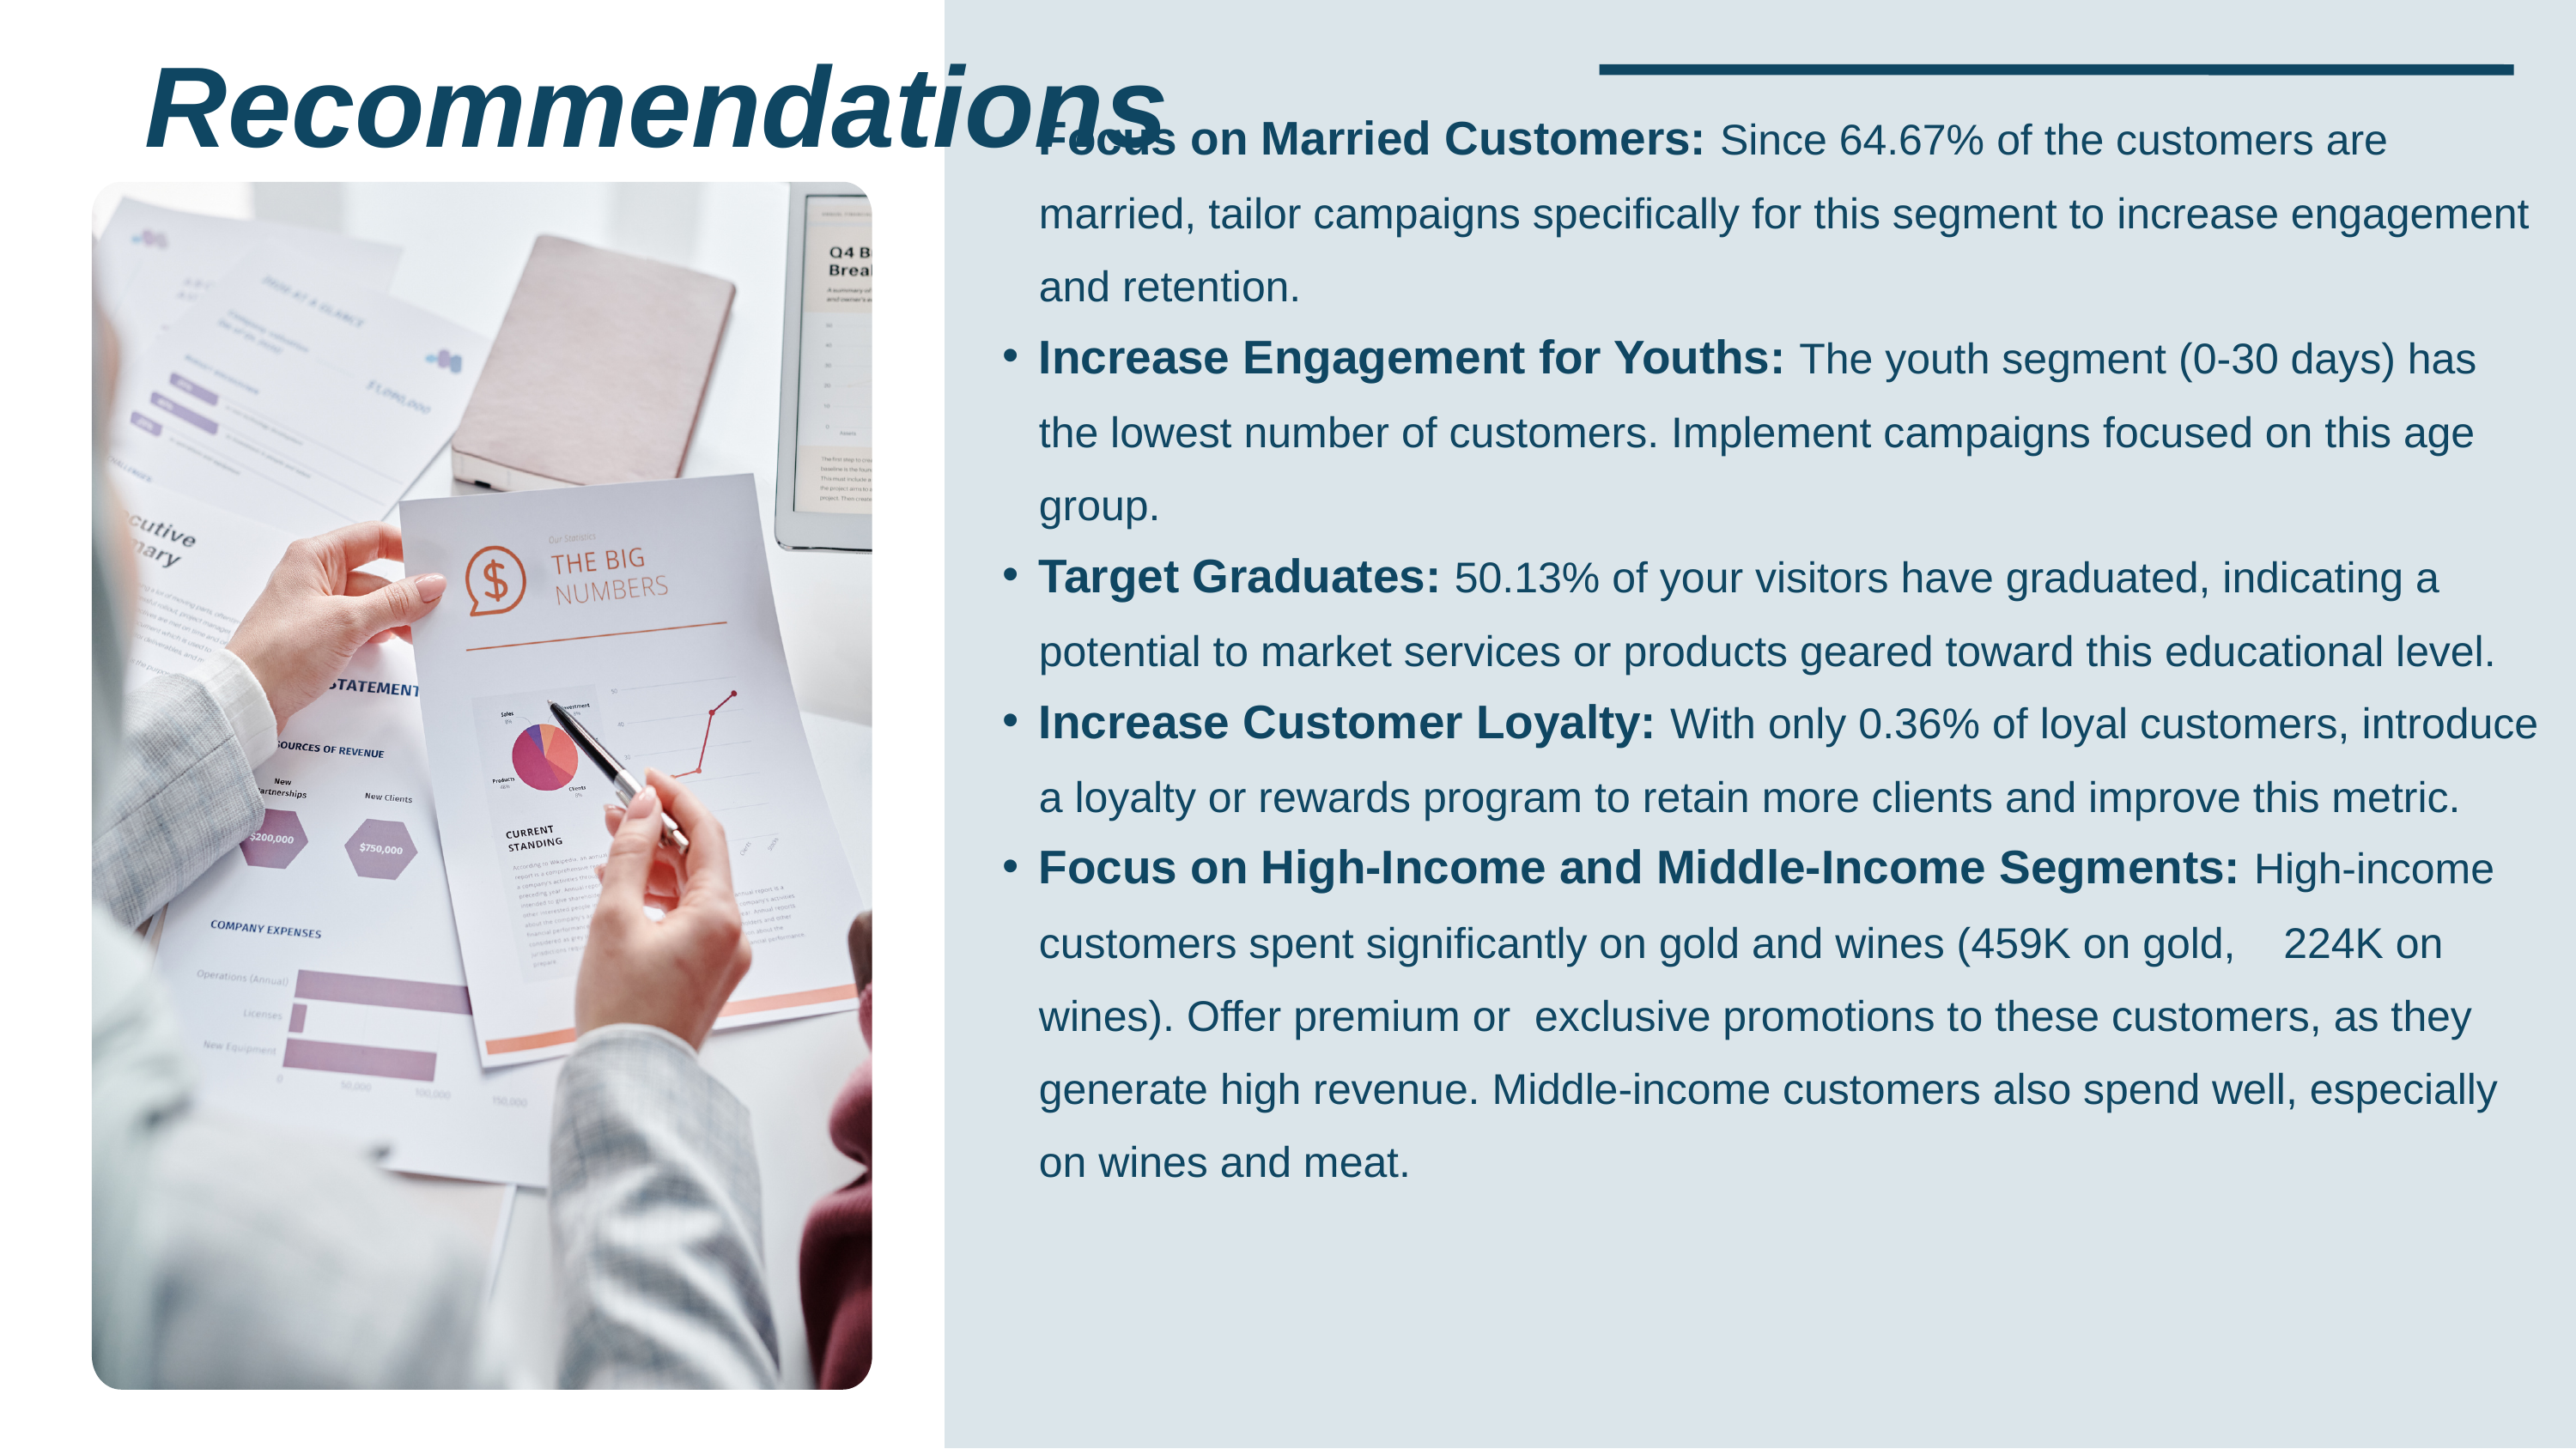

Recommendations

Focus on Married Customers: Since 64.67% of the customers are married, tailor campaigns specifically for this segment to increase engagement and retention.
Increase Engagement for Youths: The youth segment (0-30 days) has the lowest number of customers. Implement campaigns focused on this age group.
Target Graduates: 50.13% of your visitors have graduated, indicating a potential to market services or products geared toward this educational level.
Increase Customer Loyalty: With only 0.36% of loyal customers, introduce a loyalty or rewards program to retain more clients and improve this metric.
Focus on High-Income and Middle-Income Segments: High-income customers spent significantly on gold and wines (459K on gold,    224K on wines). Offer premium or  exclusive promotions to these customers, as they generate high revenue. Middle-income customers also spend well, especially on wines and meat.